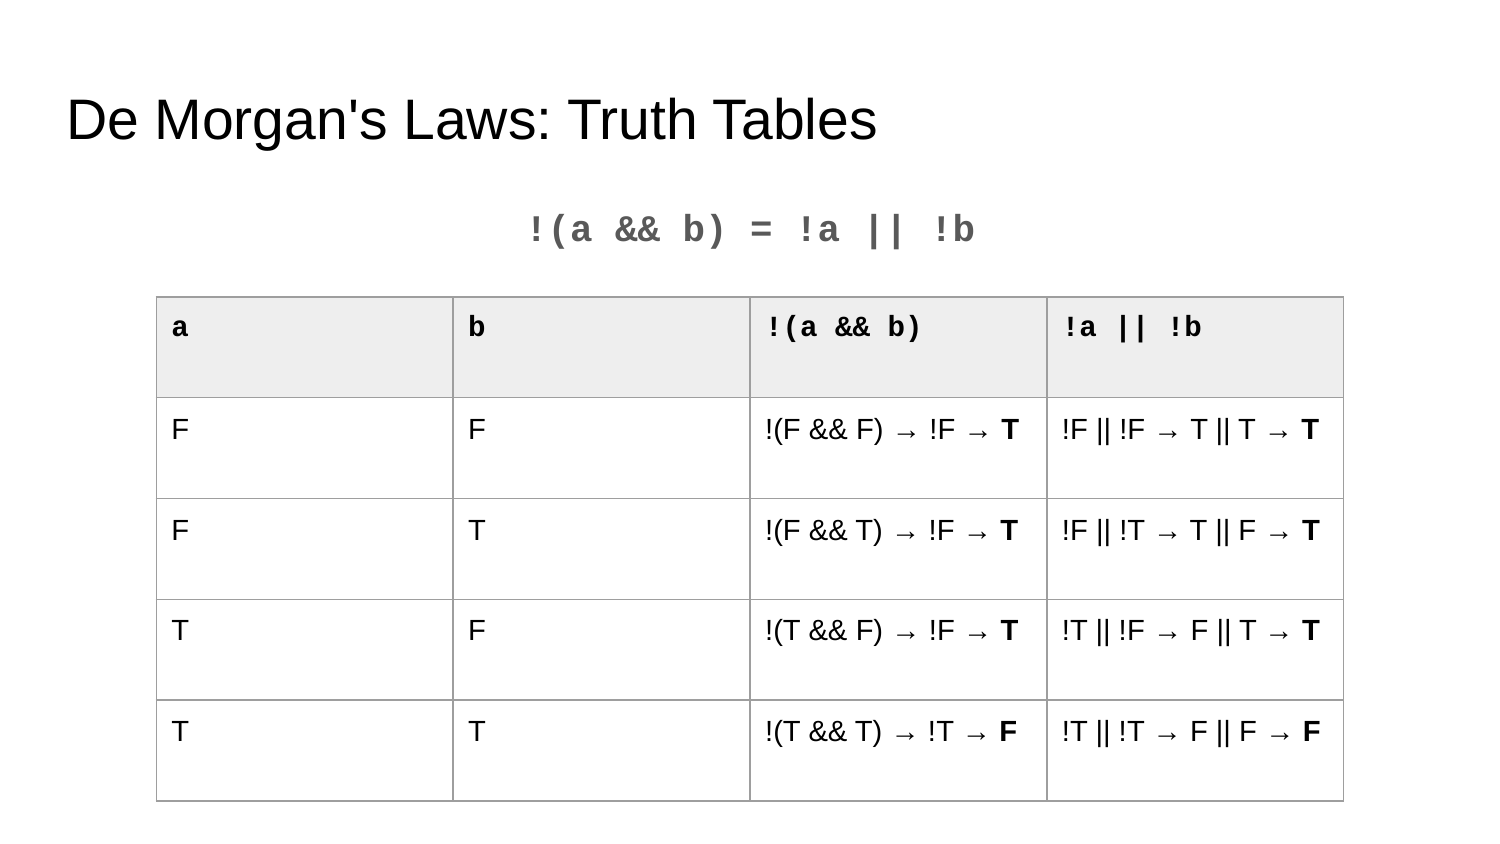

# De Morgan's Laws: Truth Tables
!(a && b) = !a || !b
| a | b | !(a && b) | !a || !b |
| --- | --- | --- | --- |
| F | F | !(F && F) → !F → T | !F || !F → T || T → T |
| F | T | !(F && T) → !F → T | !F || !T → T || F → T |
| T | F | !(T && F) → !F → T | !T || !F → F || T → T |
| T | T | !(T && T) → !T → F | !T || !T → F || F → F |